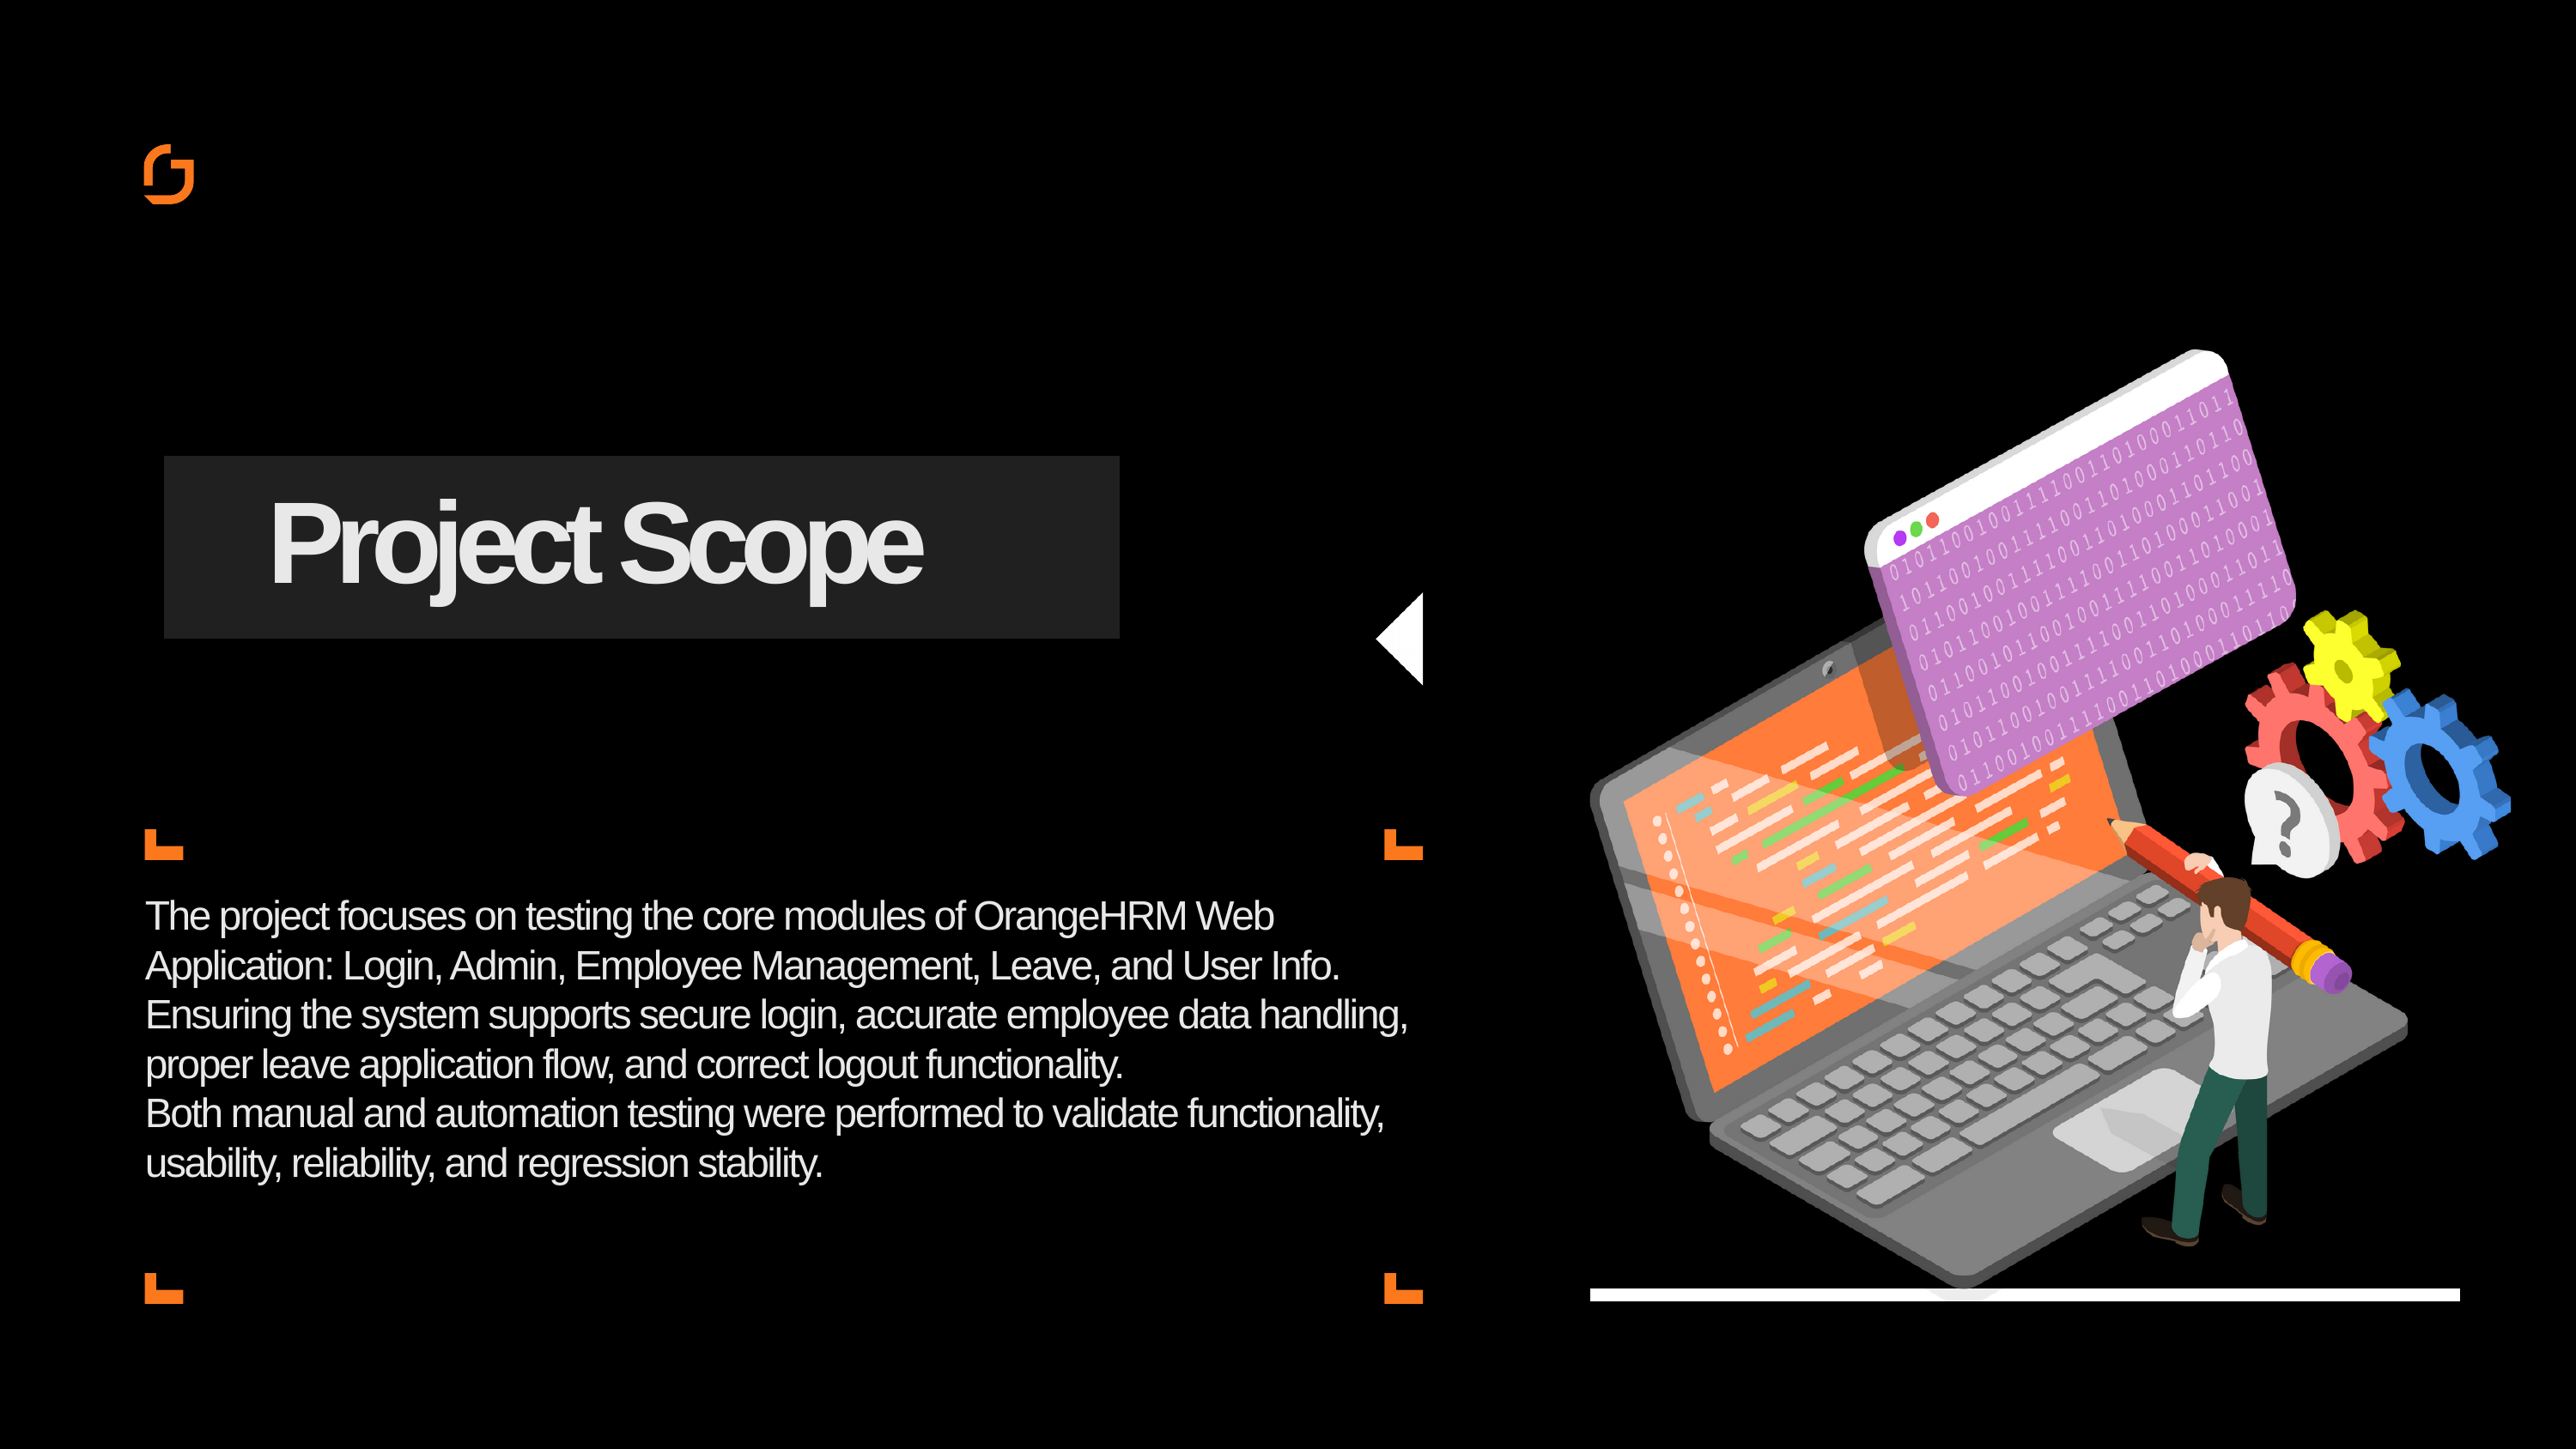

Project Scope

The project focuses on testing the core modules of OrangeHRM Web Application: Login, Admin, Employee Management, Leave, and User Info.
Ensuring the system supports secure login, accurate employee data handling, proper leave application flow, and correct logout functionality.
Both manual and automation testing were performed to validate functionality, usability, reliability, and regression stability.